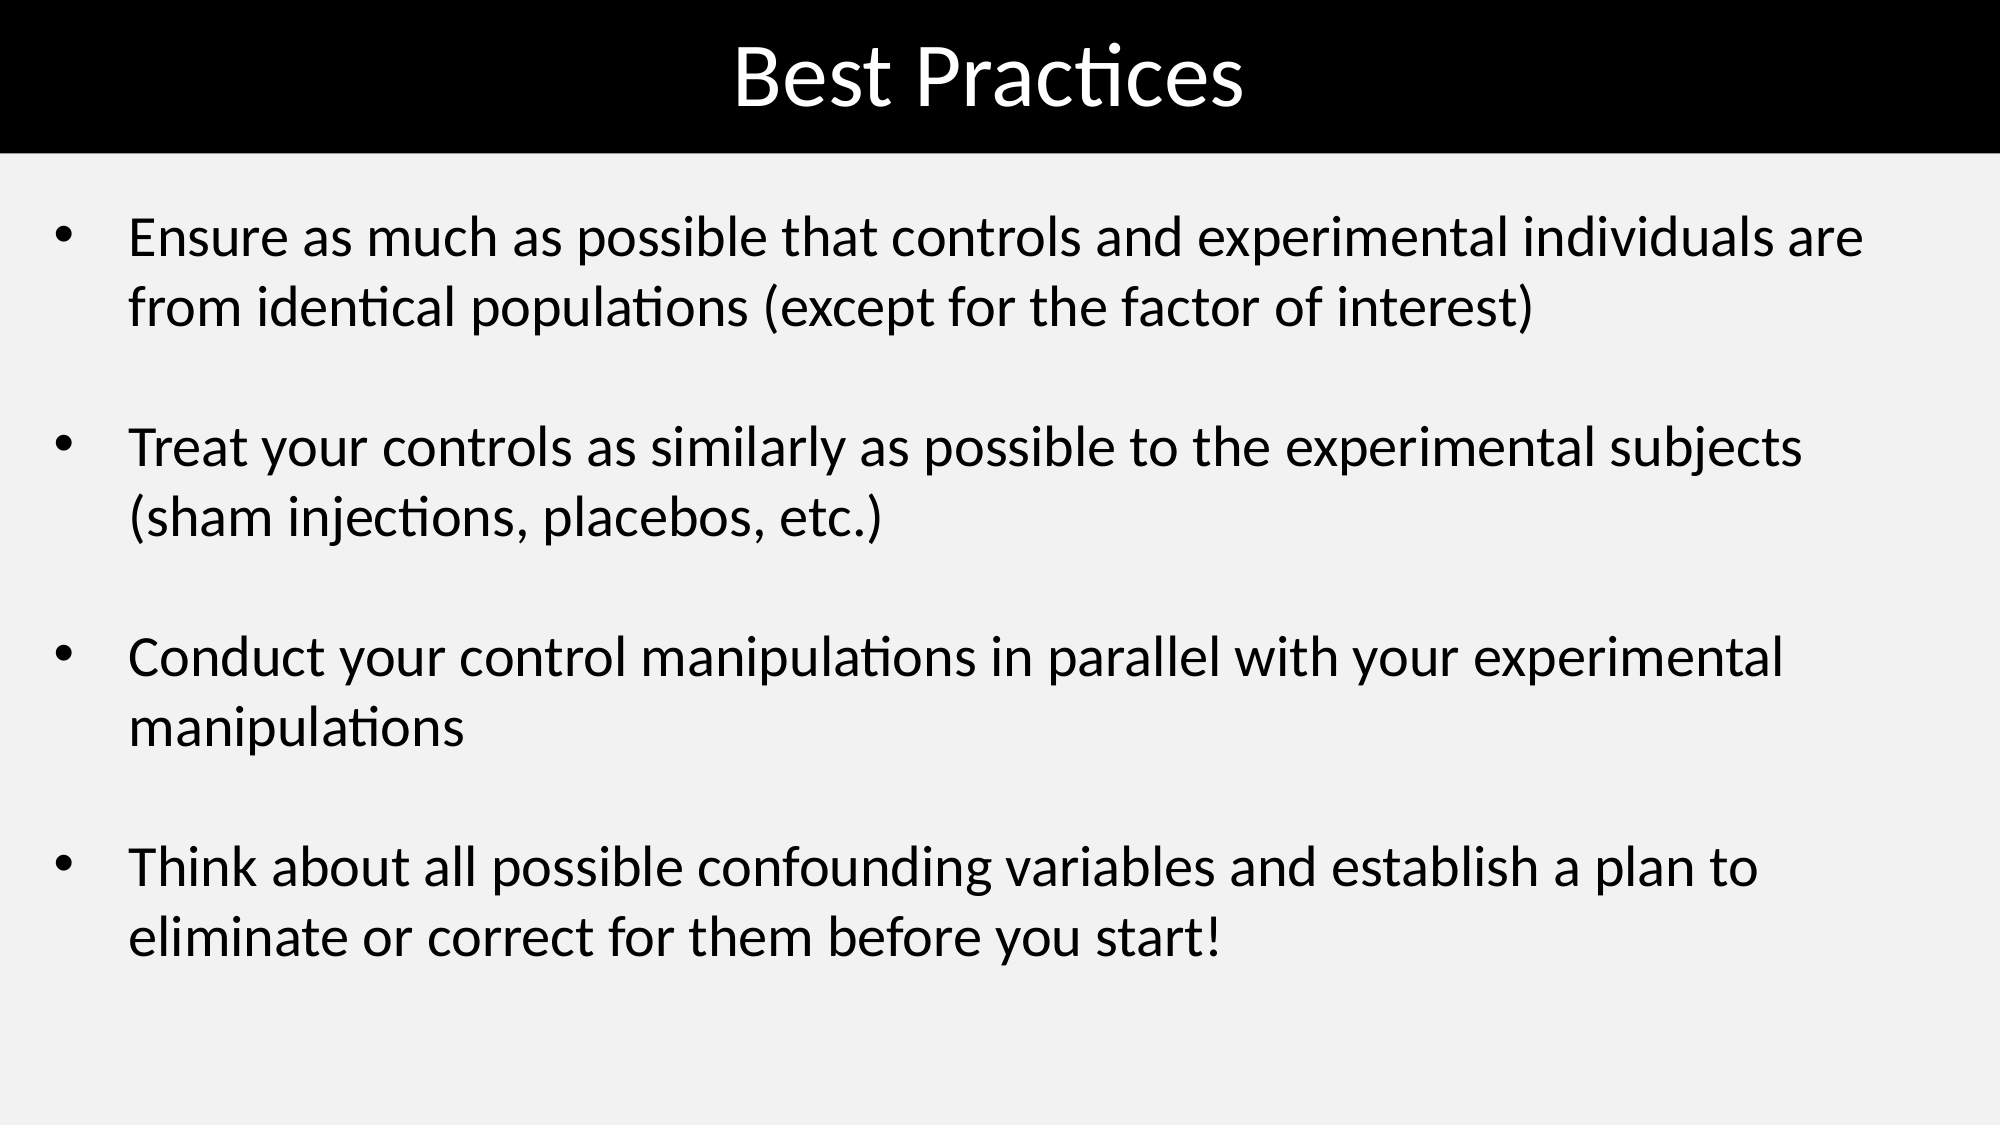

# Best Practices
Ensure as much as possible that controls and experimental individuals are from identical populations (except for the factor of interest)

Treat your controls as similarly as possible to the experimental subjects (sham injections, placebos, etc.)

Conduct your control manipulations in parallel with your experimental manipulations

Think about all possible confounding variables and establish a plan to eliminate or correct for them before you start!